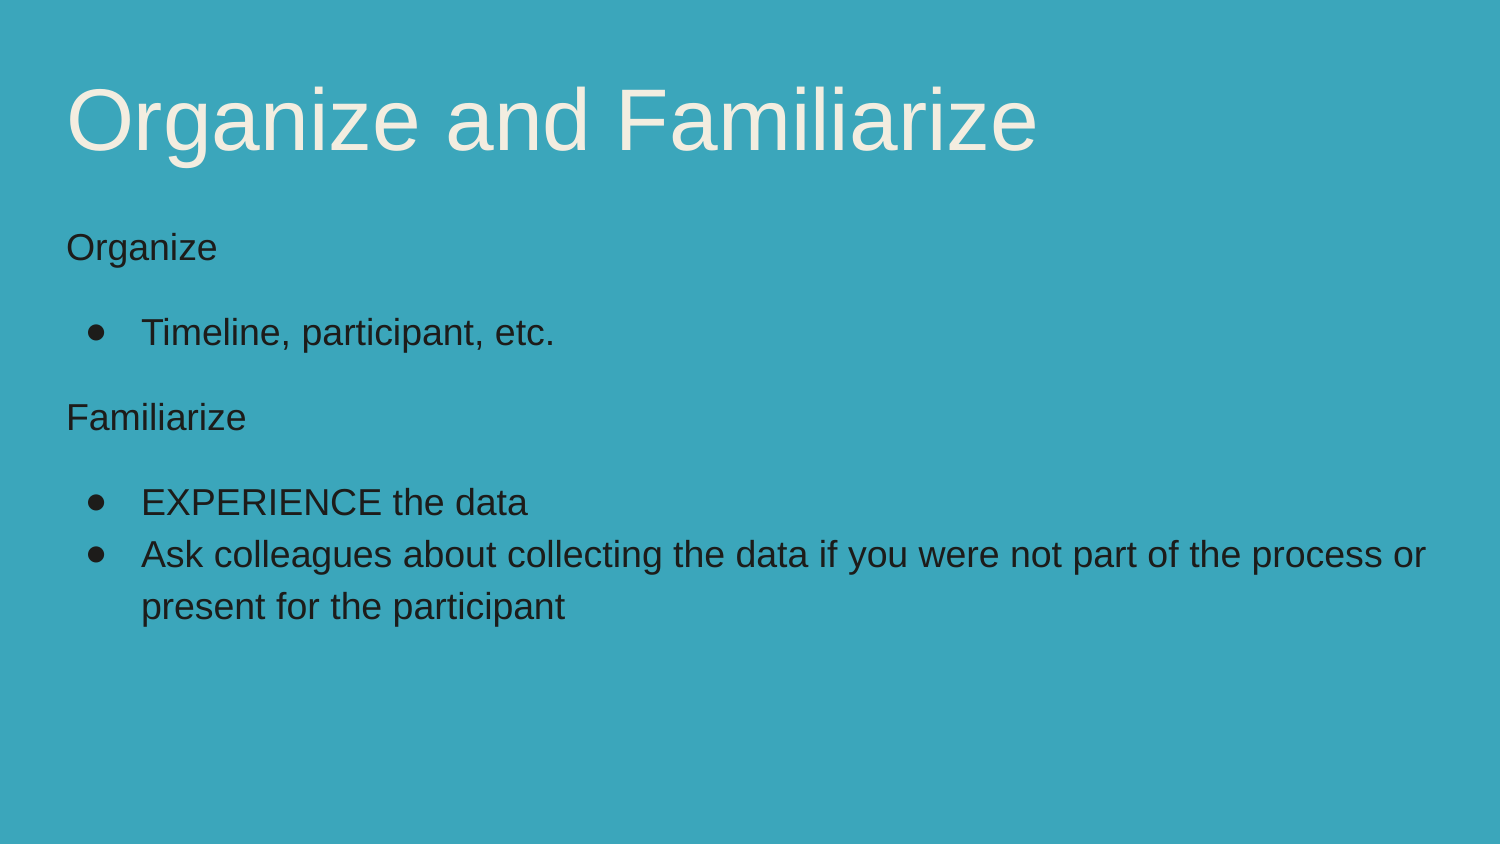

# Organize and Familiarize
Organize
Timeline, participant, etc.
Familiarize
EXPERIENCE the data
Ask colleagues about collecting the data if you were not part of the process or present for the participant